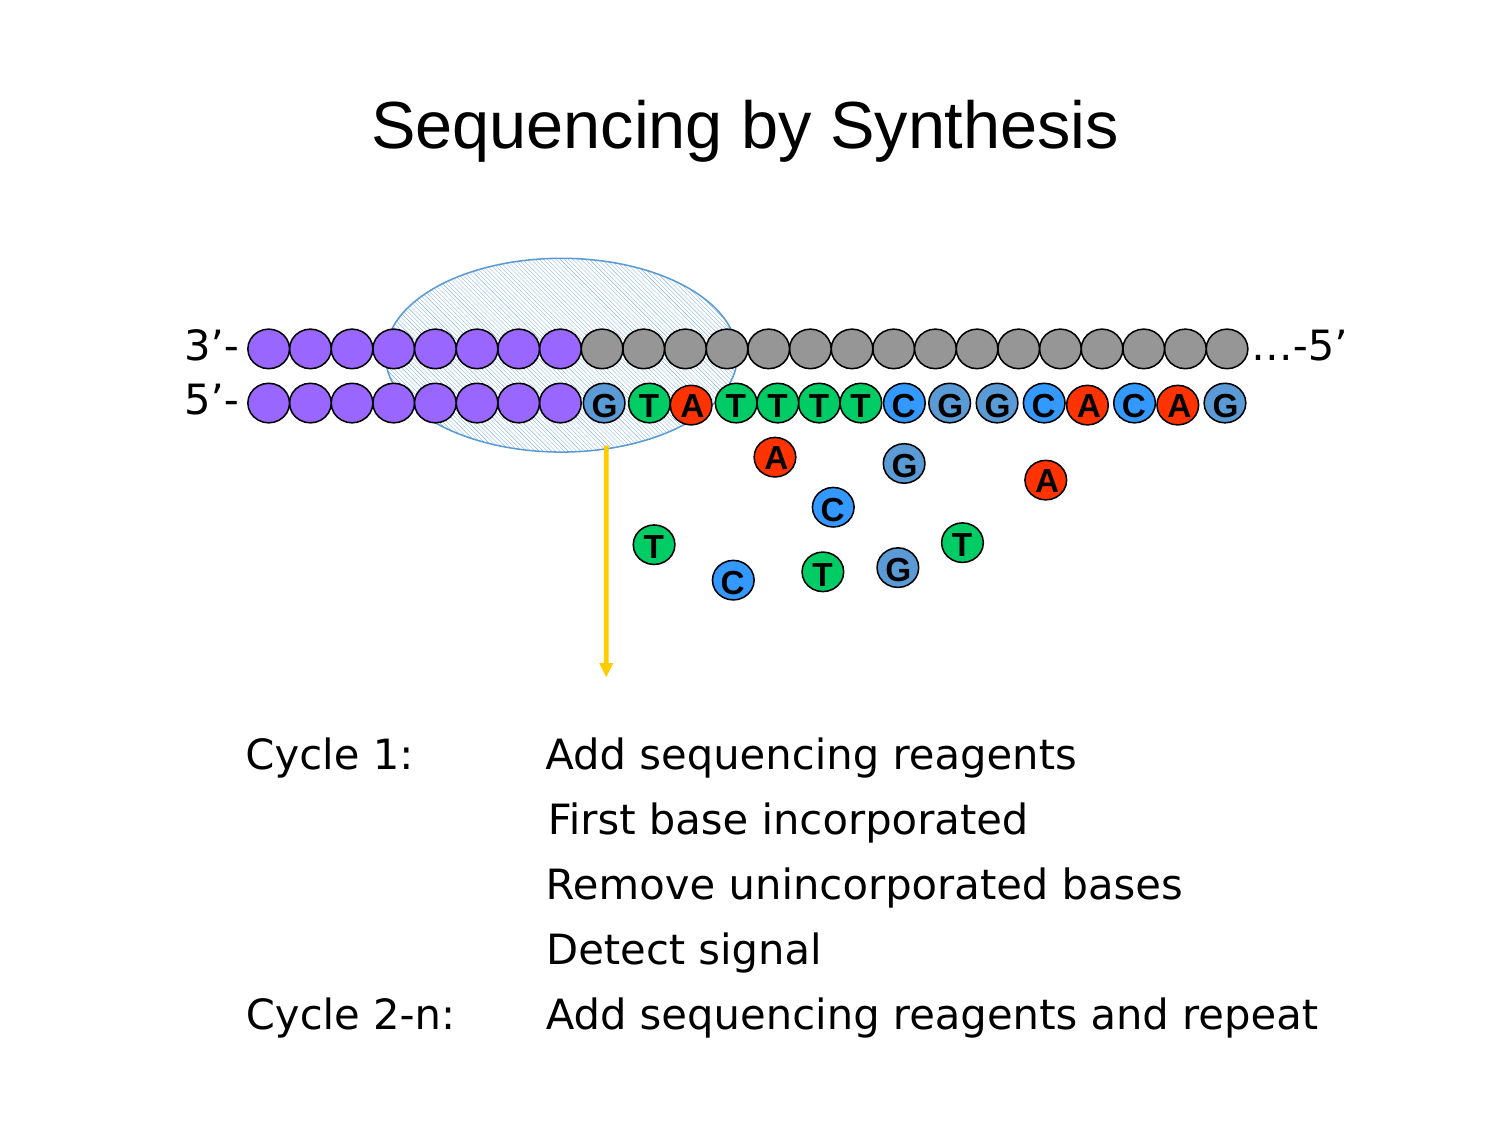

Sequencing by Synthesis
#

3’-
…-5’

5’-

G

T

A

T

T

T

T

C

G

G

C

A

C

A

G

A

G

A

C

T

T

G

T

C

Cycle 1:	Add sequencing reagents
		First base incorporated
		Remove unincorporated bases
		Detect signal
Cycle 2-n:	Add sequencing reagents and repeat